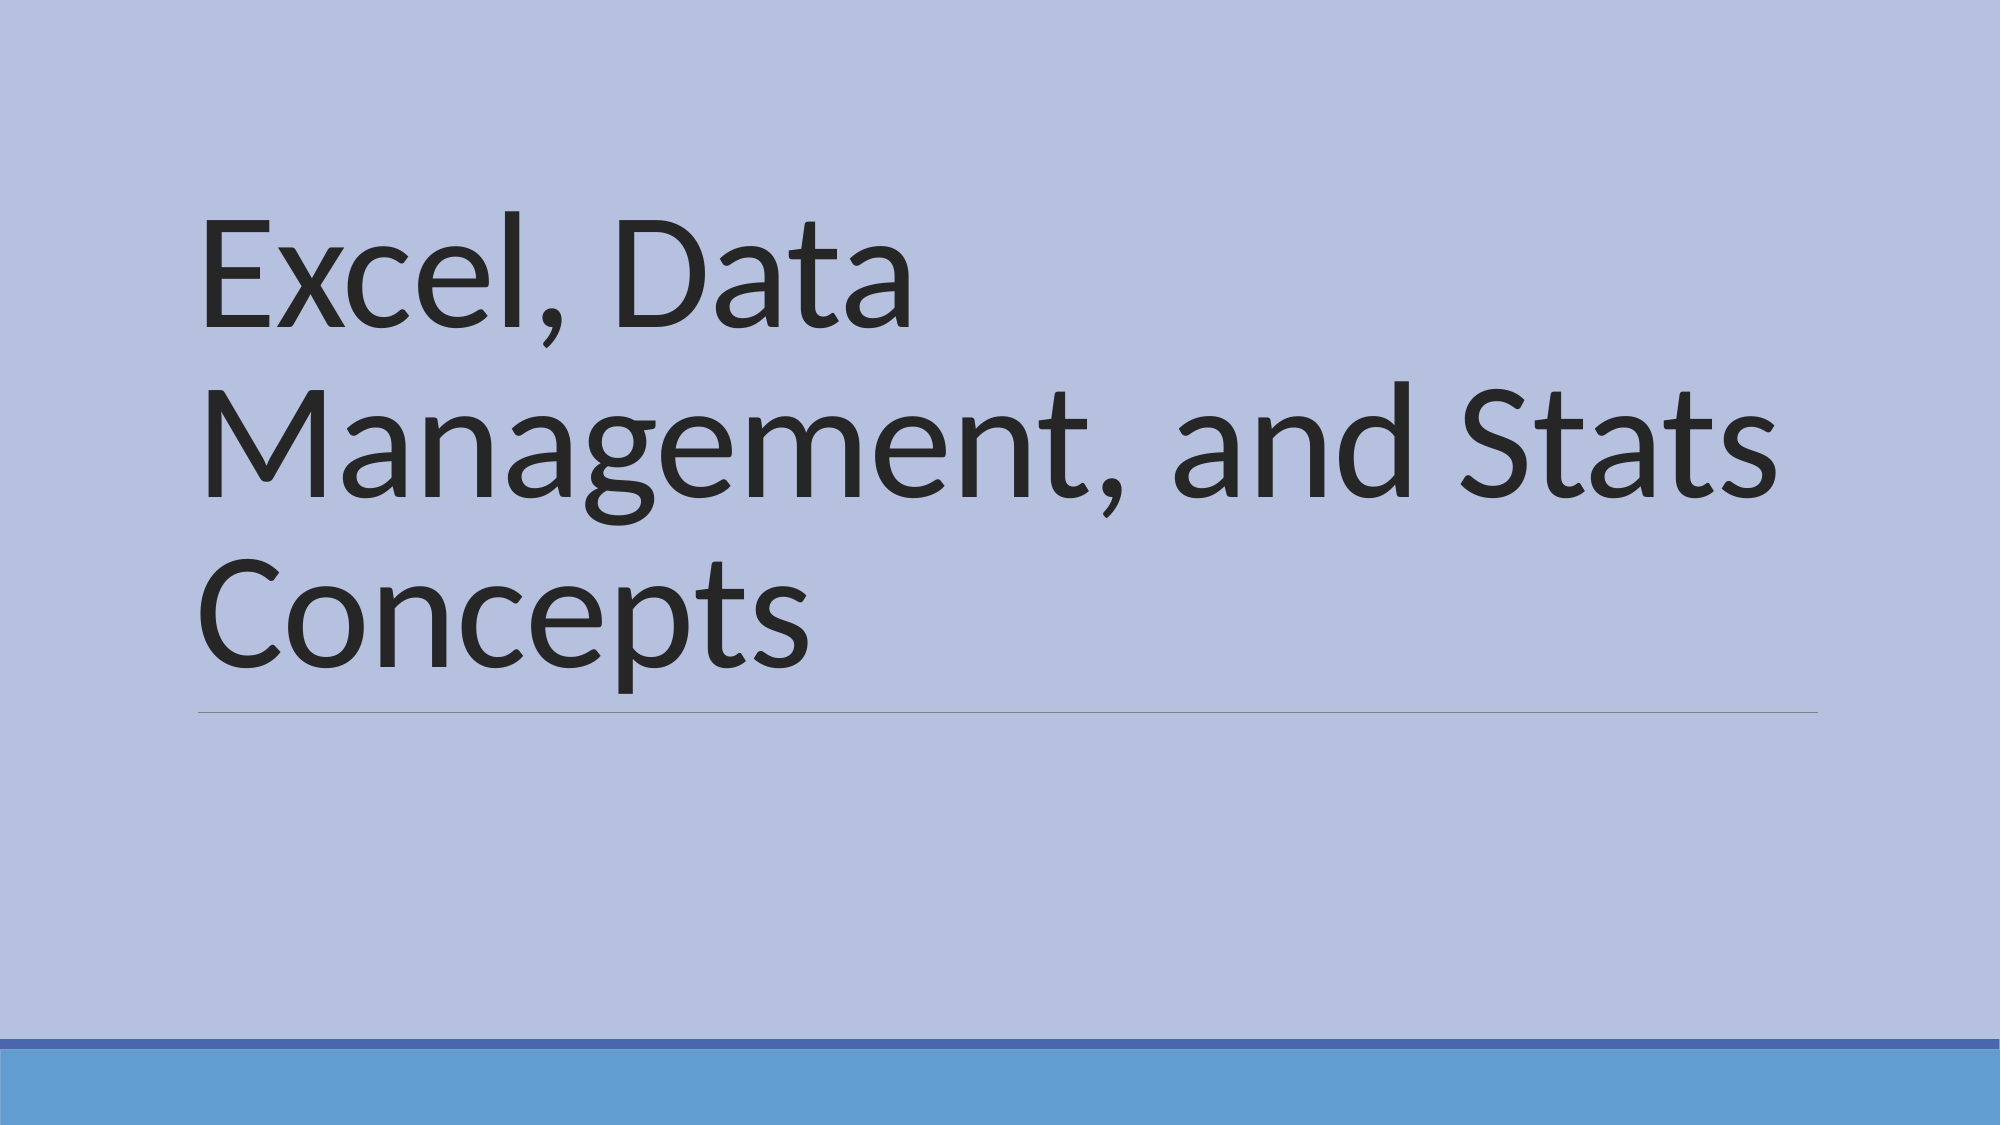

# Excel, Data Management, and Stats Concepts